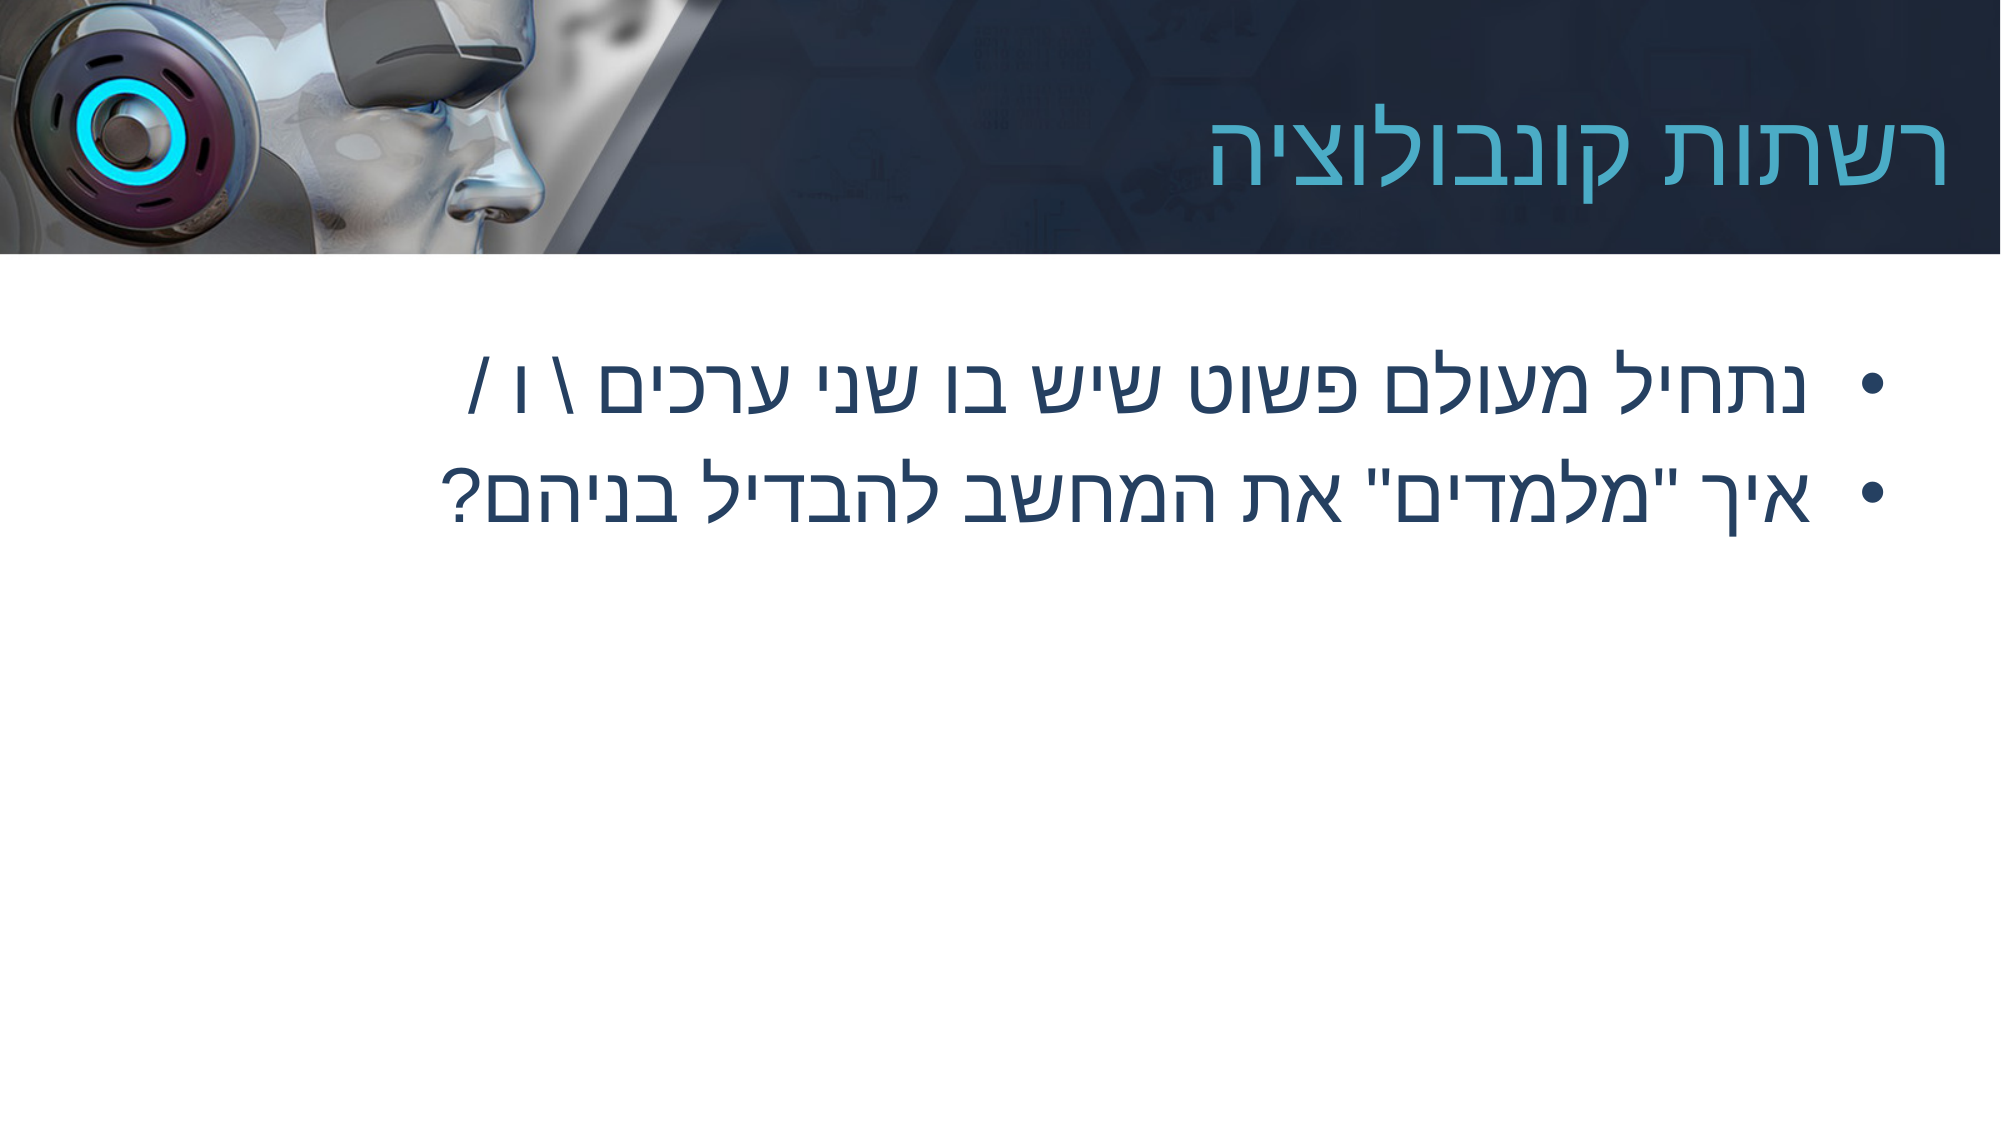

# רשתות קונבולוציה
נתחיל מעולם פשוט שיש בו שני ערכים \ ו /
איך "מלמדים" את המחשב להבדיל בניהם?